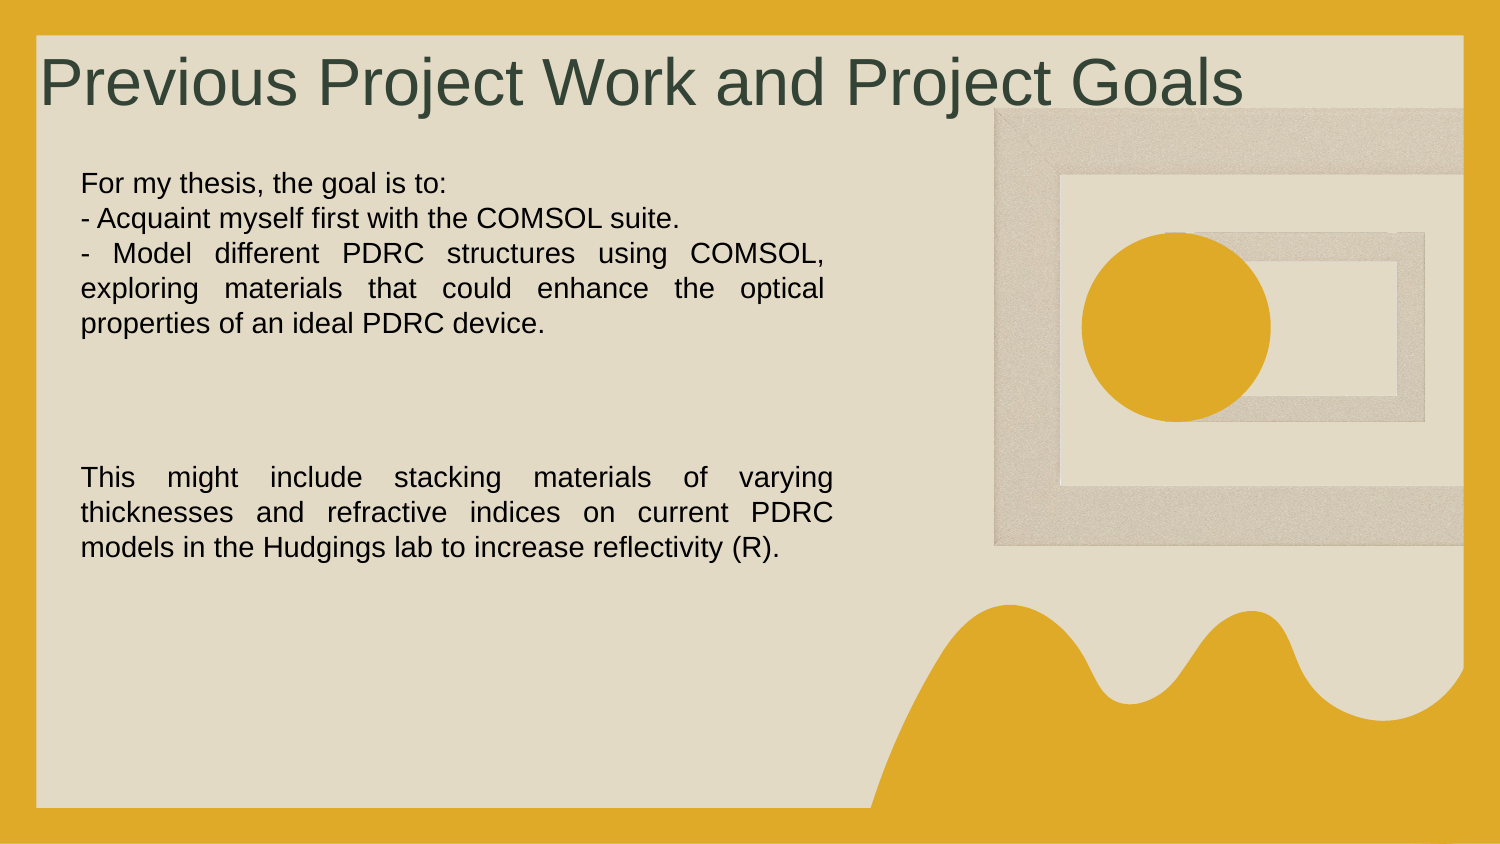

# Previous Project Work and Project Goals
For my thesis, the goal is to:
- Acquaint myself first with the COMSOL suite.
- Model different PDRC structures using COMSOL, exploring materials that could enhance the optical properties of an ideal PDRC device.
This might include stacking materials of varying thicknesses and refractive indices on current PDRC models in the Hudgings lab to increase reflectivity (R).